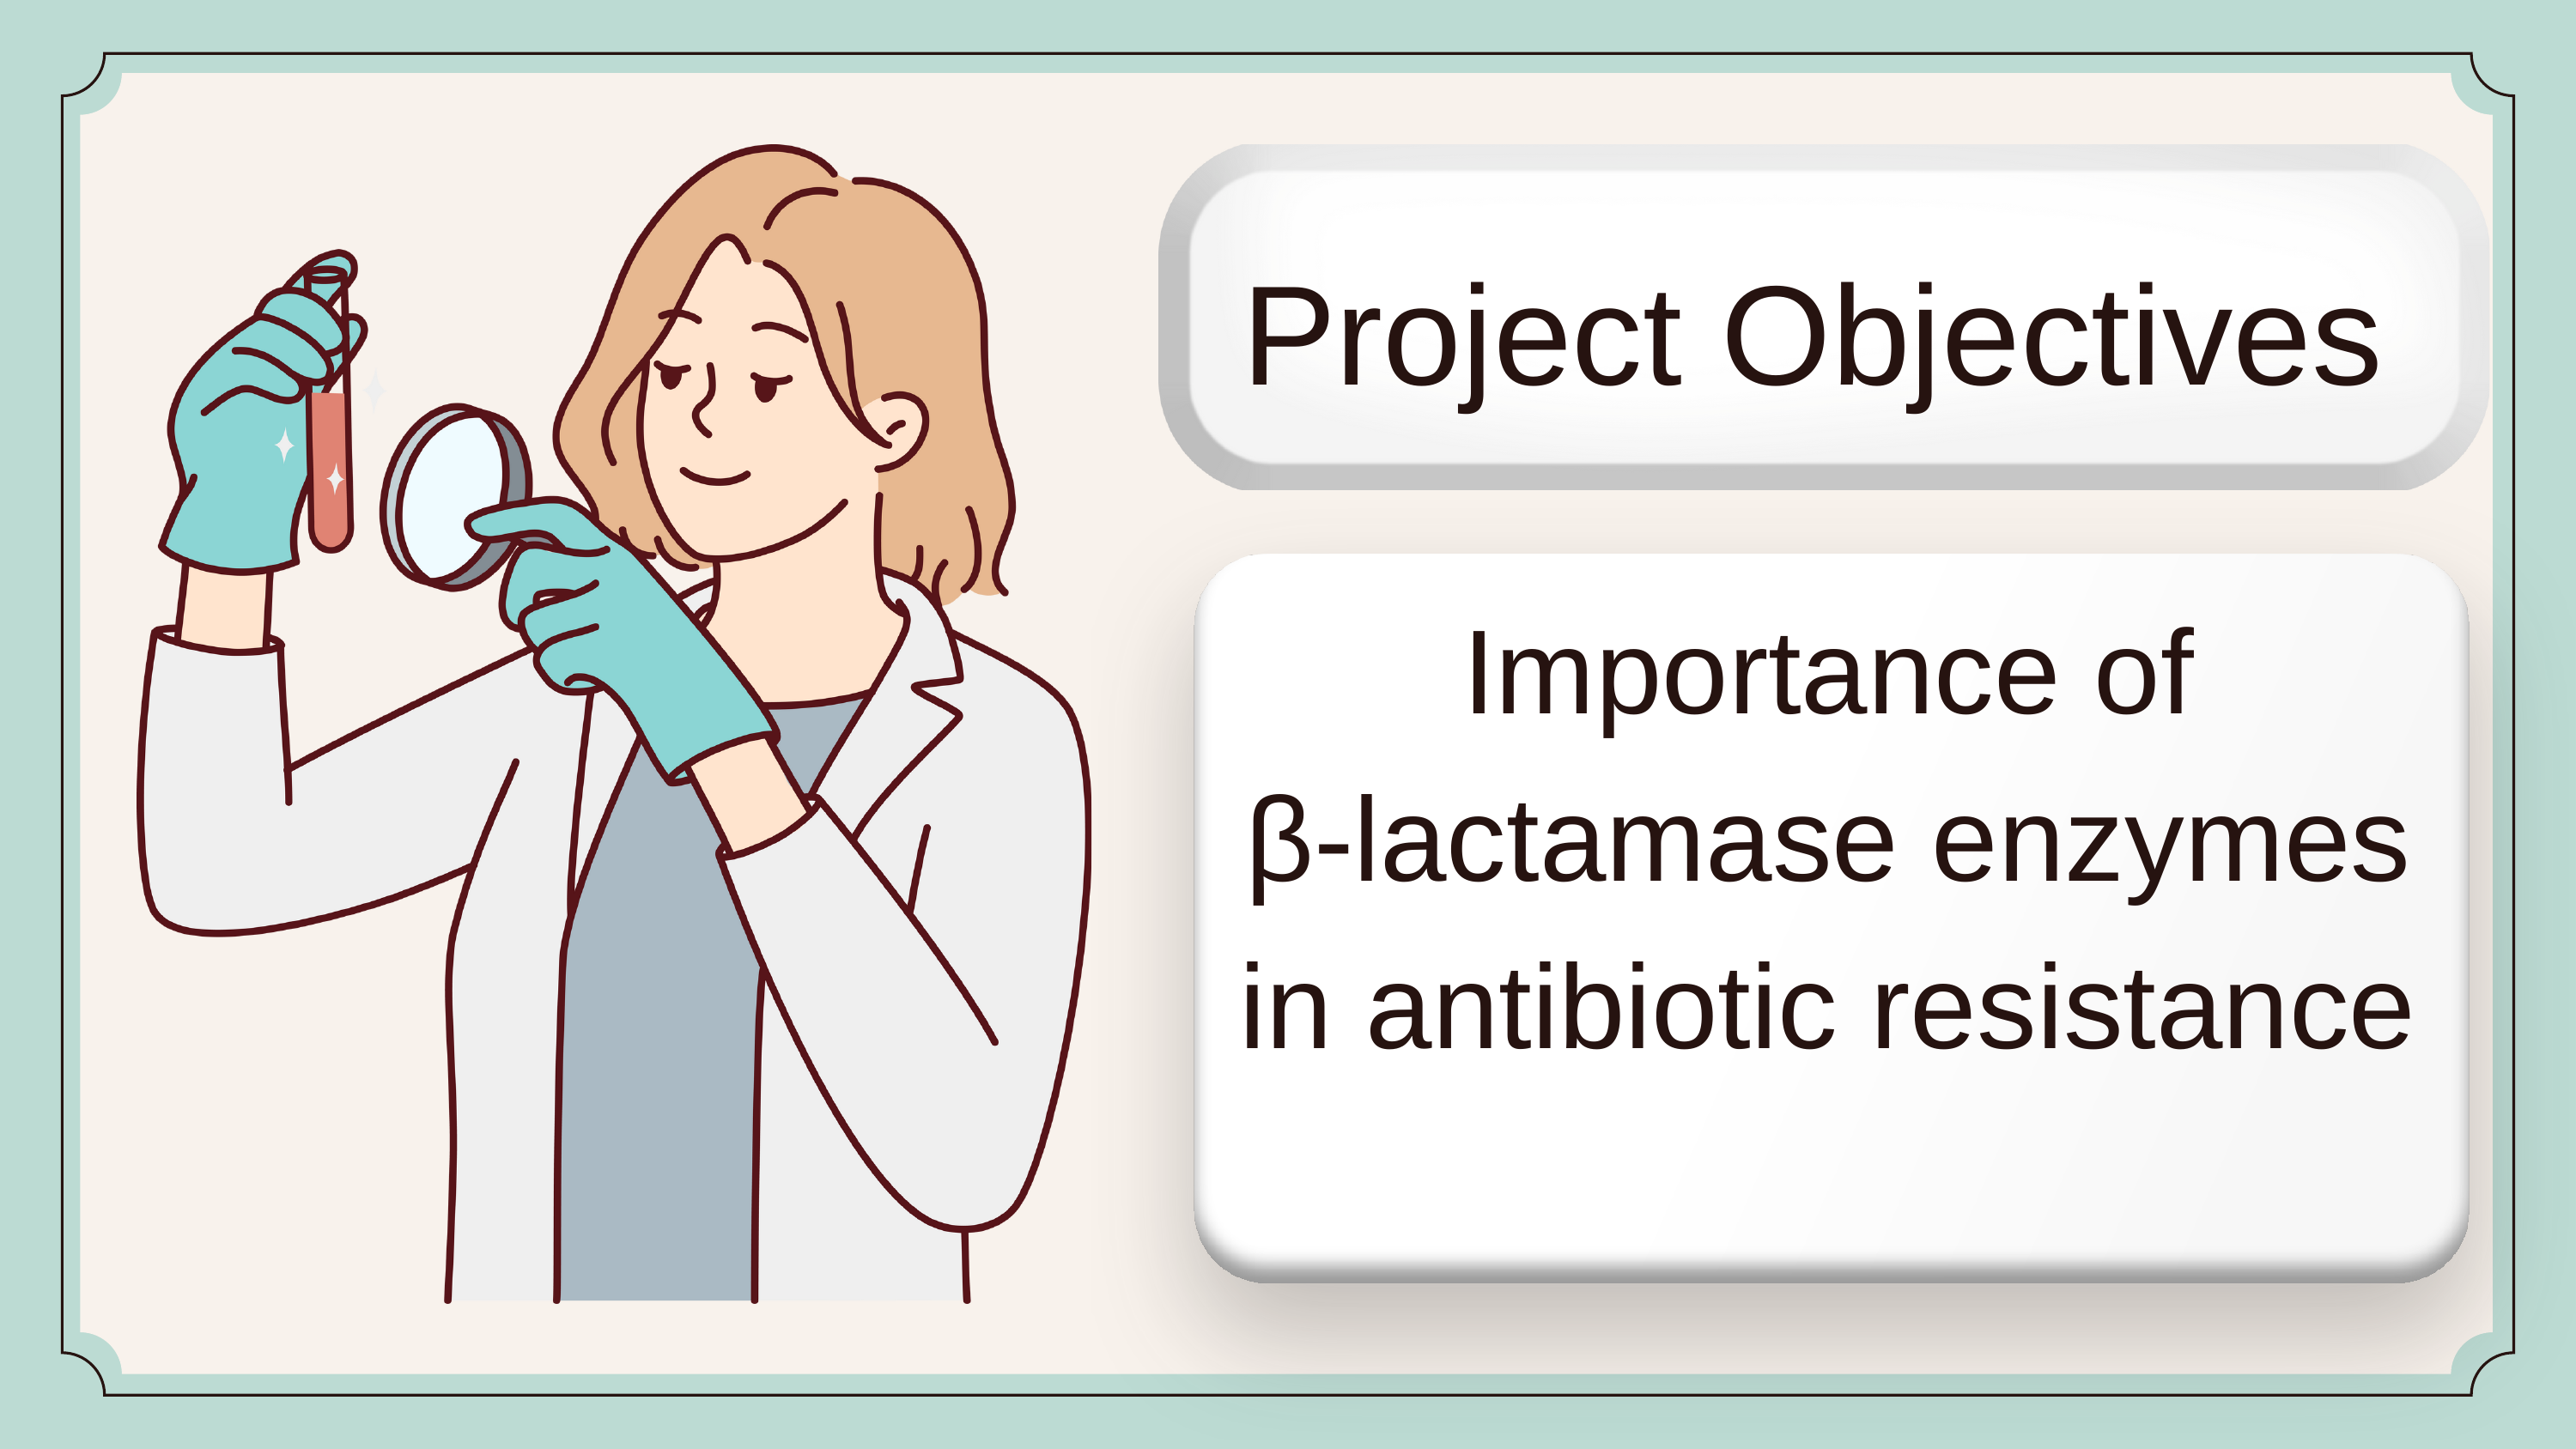

Project Objectives

 Importance of
β-lactamase enzymes in antibiotic resistance